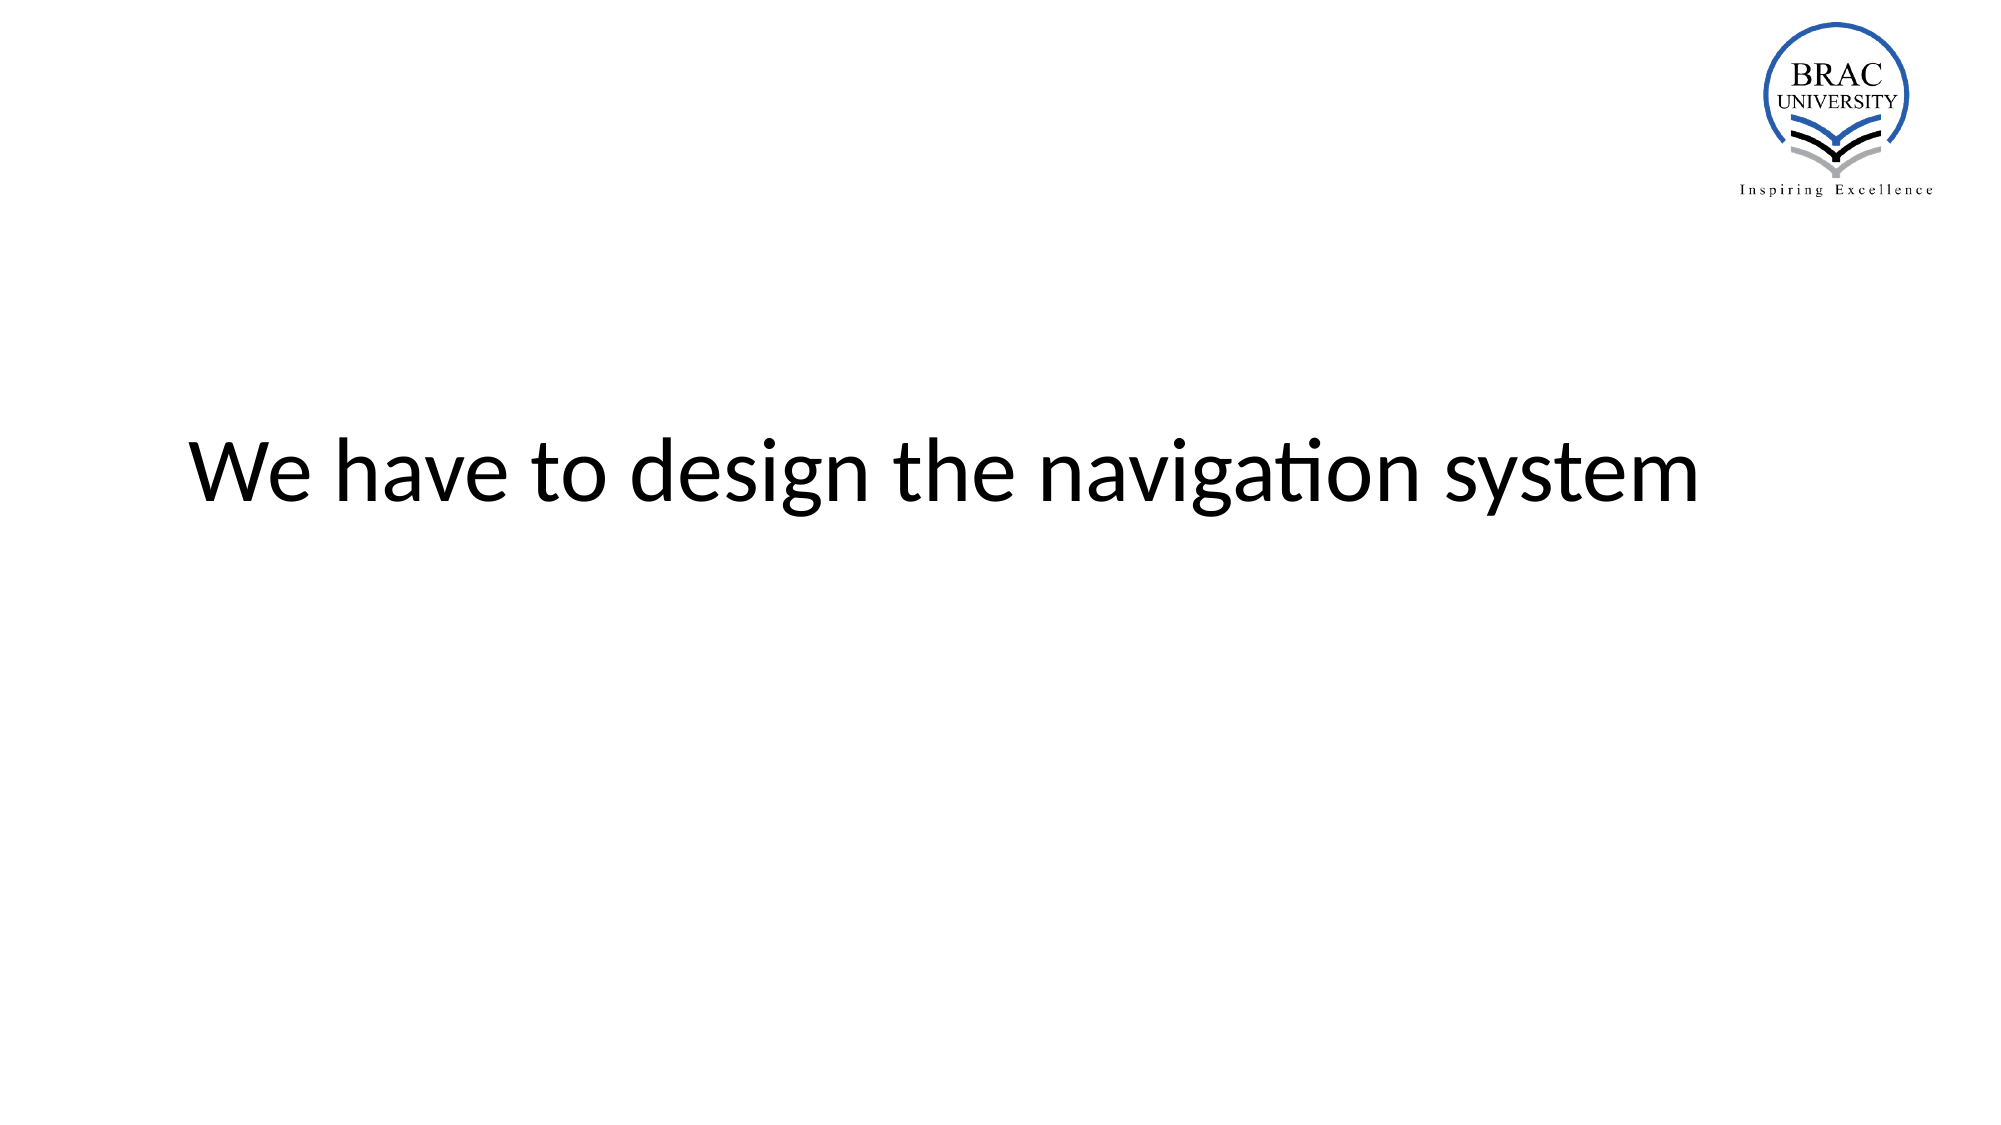

# We have to design the navigation system